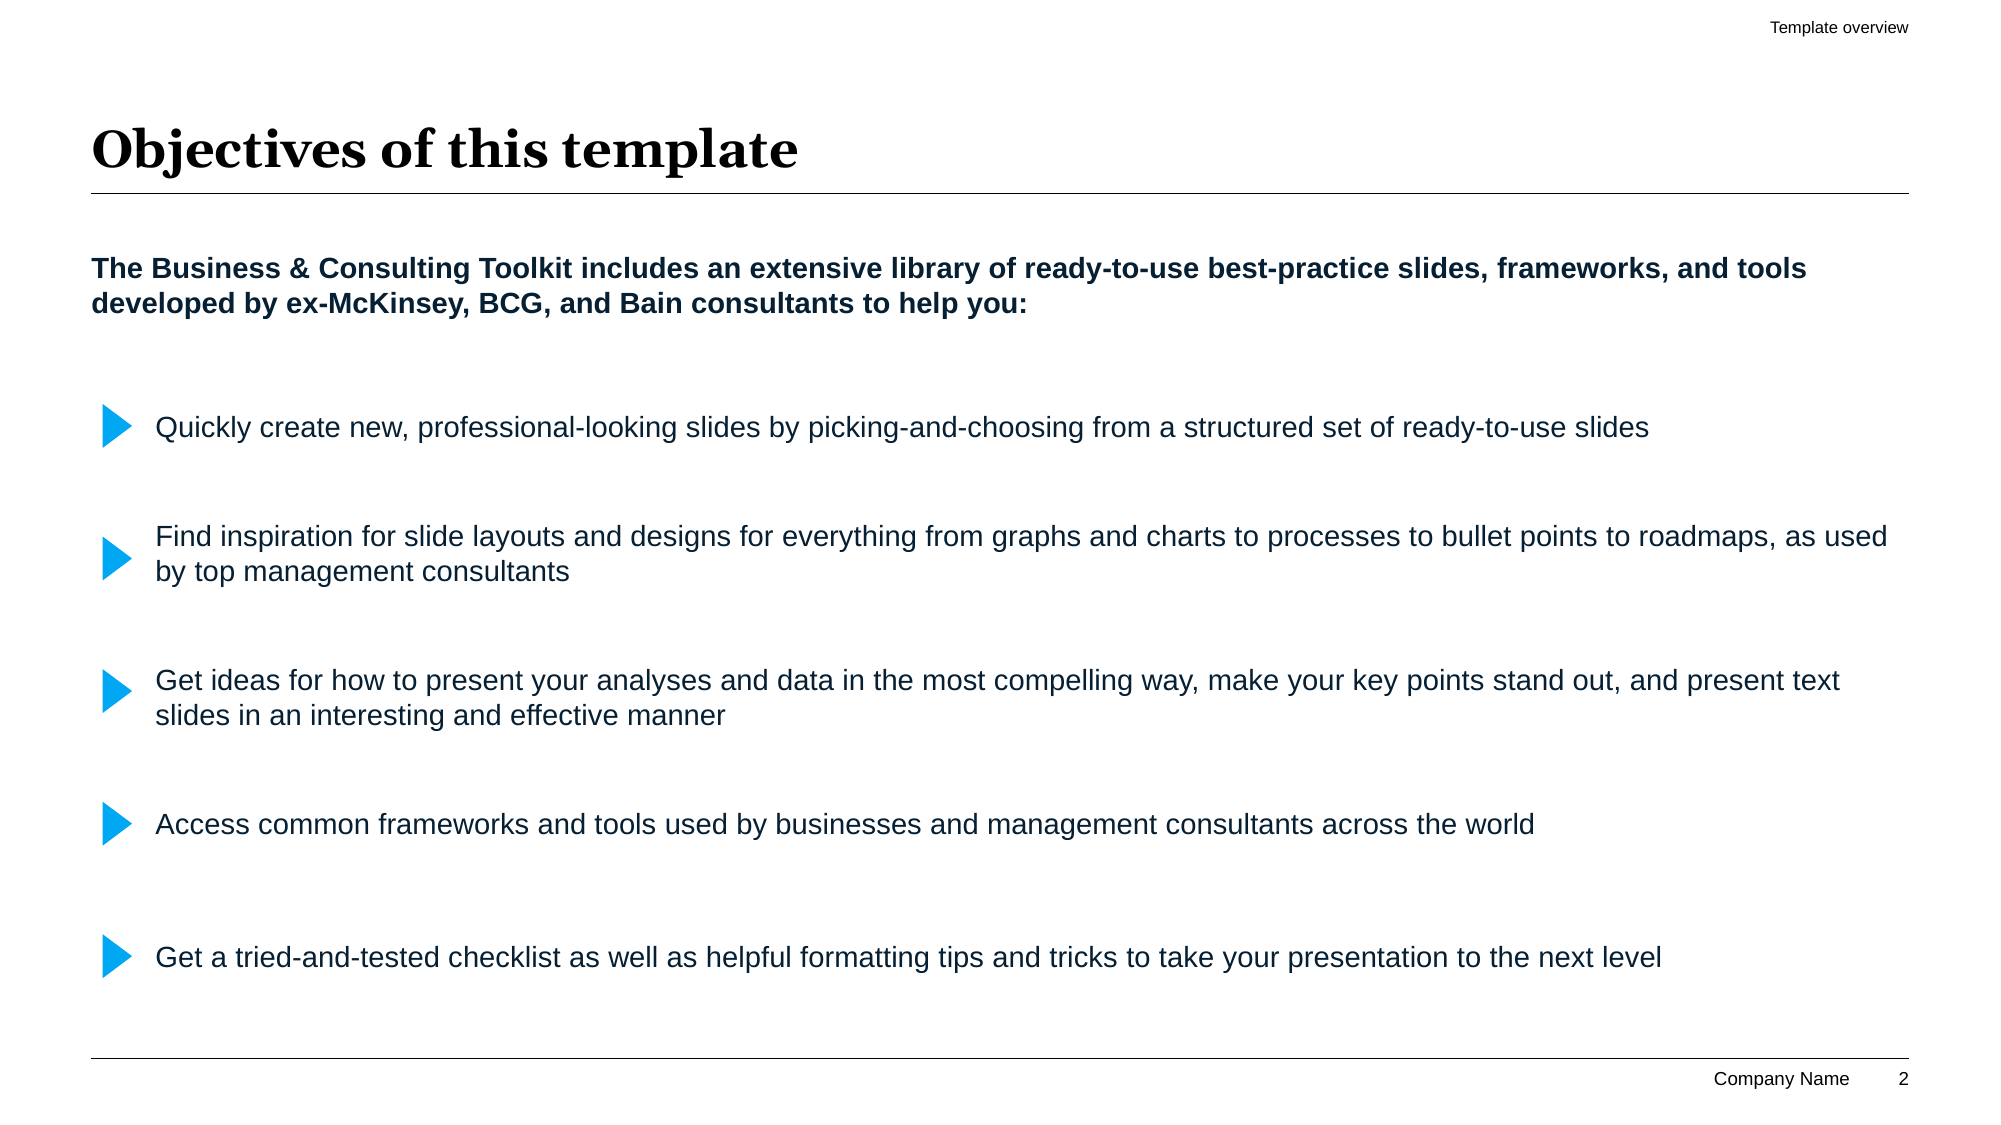

Template overview
# Objectives of this template
The Business & Consulting Toolkit includes an extensive library of ready-to-use best-practice slides, frameworks, and tools developed by ex-McKinsey, BCG, and Bain consultants to help you:
Quickly create new, professional-looking slides by picking-and-choosing from a structured set of ready-to-use slides

Find inspiration for slide layouts and designs for everything from graphs and charts to processes to bullet points to roadmaps, as used by top management consultants

Get ideas for how to present your analyses and data in the most compelling way, make your key points stand out, and present text slides in an interesting and effective manner

Access common frameworks and tools used by businesses and management consultants across the world

Get a tried-and-tested checklist as well as helpful formatting tips and tricks to take your presentation to the next level